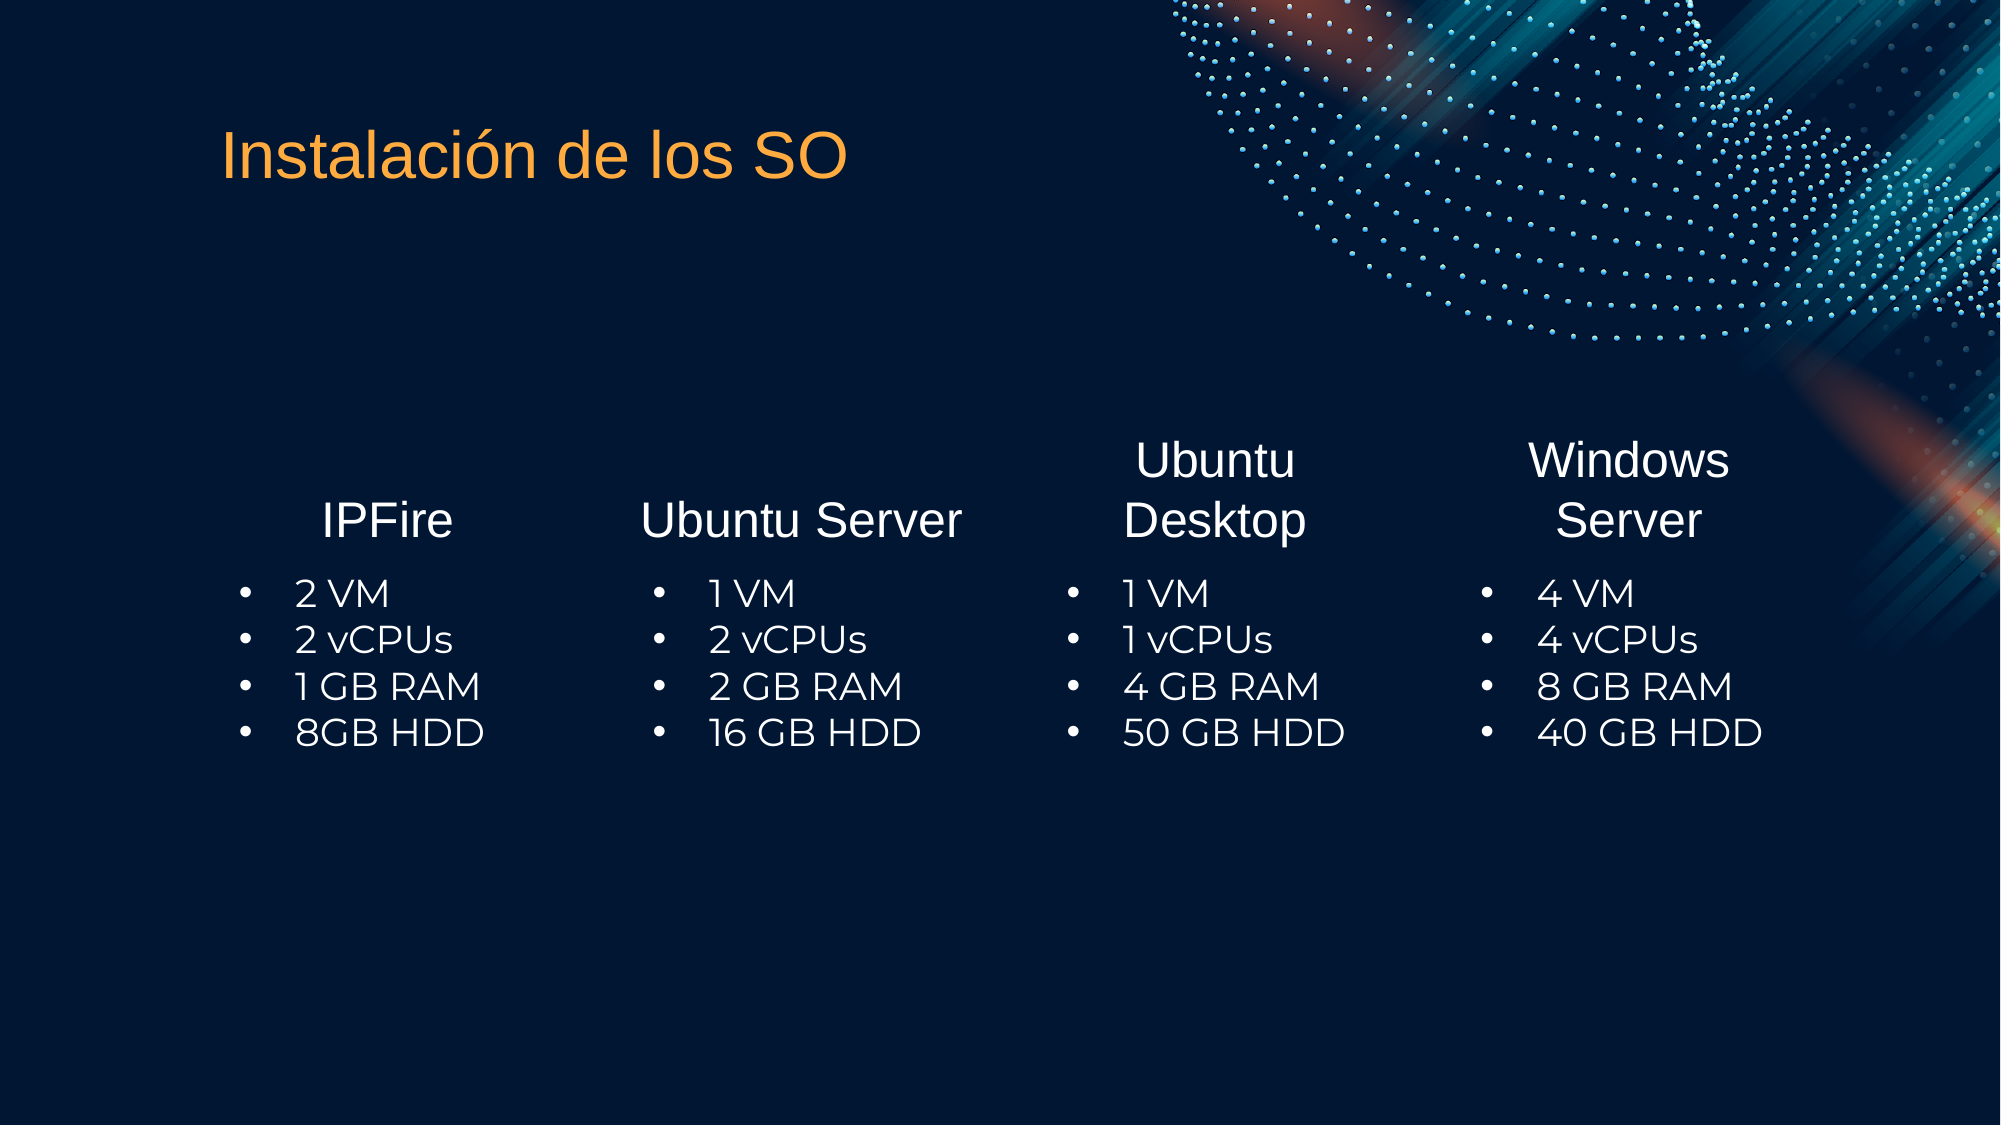

# Instalación de los SO
IPFire
Ubuntu Server
Ubuntu Desktop
Windows Server
2 VM
2 vCPUs
1 GB RAM
8GB HDD
1 VM
2 vCPUs
2 GB RAM
16 GB HDD
1 VM
1 vCPUs
4 GB RAM
50 GB HDD
4 VM
4 vCPUs
8 GB RAM
40 GB HDD